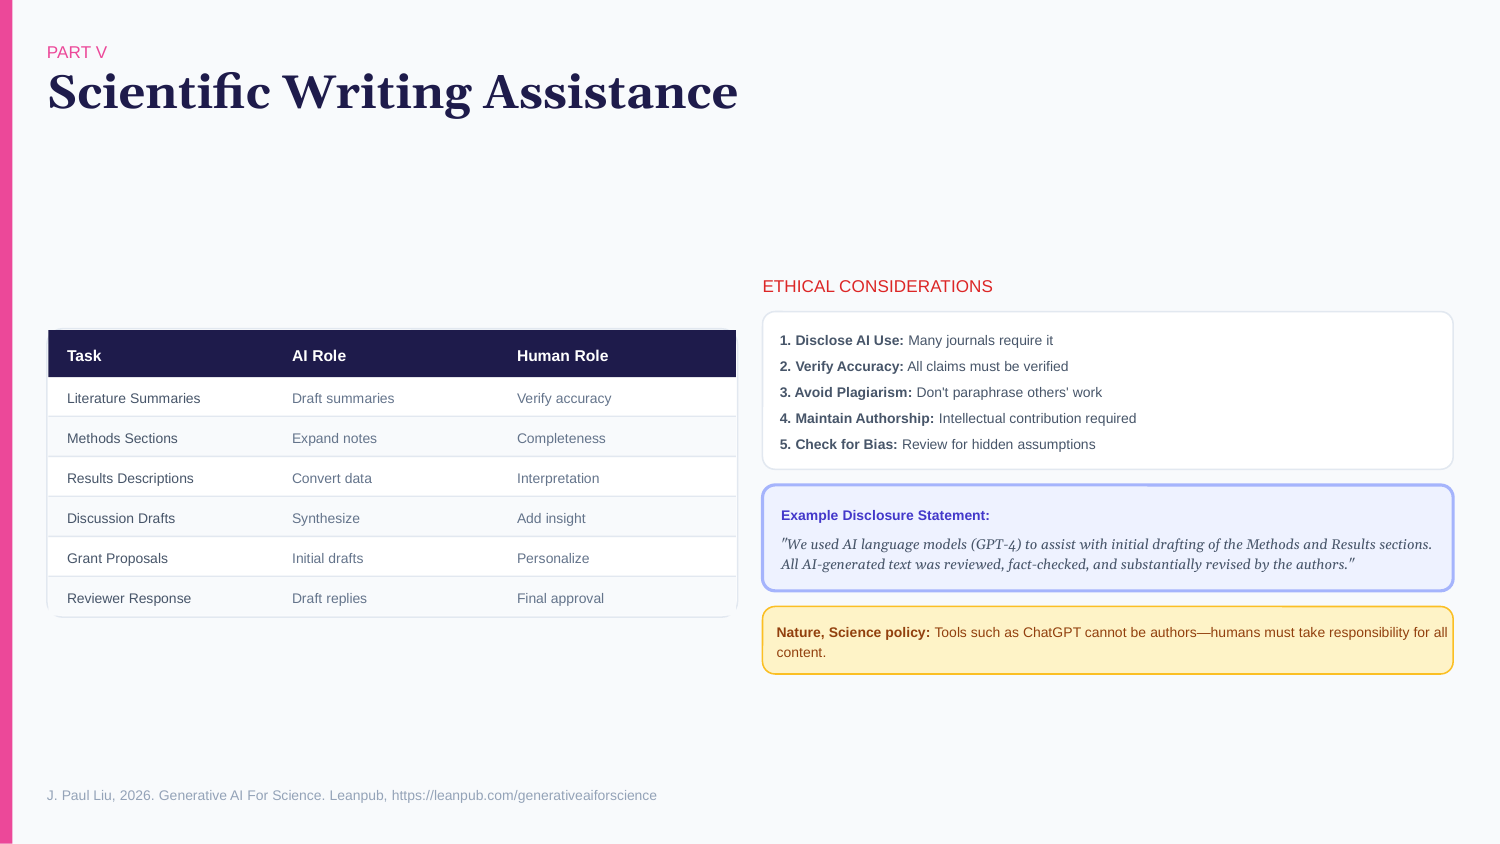

PART V
Scientific Writing Assistance
ETHICAL CONSIDERATIONS

1. Disclose AI Use: Many journals require it

Task
AI Role
Human Role
2. Verify Accuracy: All claims must be verified
3. Avoid Plagiarism: Don't paraphrase others' work
Literature Summaries
Draft summaries
Verify accuracy
4. Maintain Authorship: Intellectual contribution required

Methods Sections
Expand notes
Completeness
5. Check for Bias: Review for hidden assumptions

Results Descriptions
Convert data
Interpretation

Example Disclosure Statement:
Discussion Drafts
Synthesize
Add insight
"We used AI language models (GPT-4) to assist with initial drafting of the Methods and Results sections. All AI-generated text was reviewed, fact-checked, and substantially revised by the authors."

Grant Proposals
Initial drafts
Personalize

Reviewer Response
Draft replies
Final approval

Nature, Science policy: Tools such as ChatGPT cannot be authors—humans must take responsibility for all content.
J. Paul Liu, 2026. Generative AI For Science. Leanpub, https://leanpub.com/generativeaiforscience